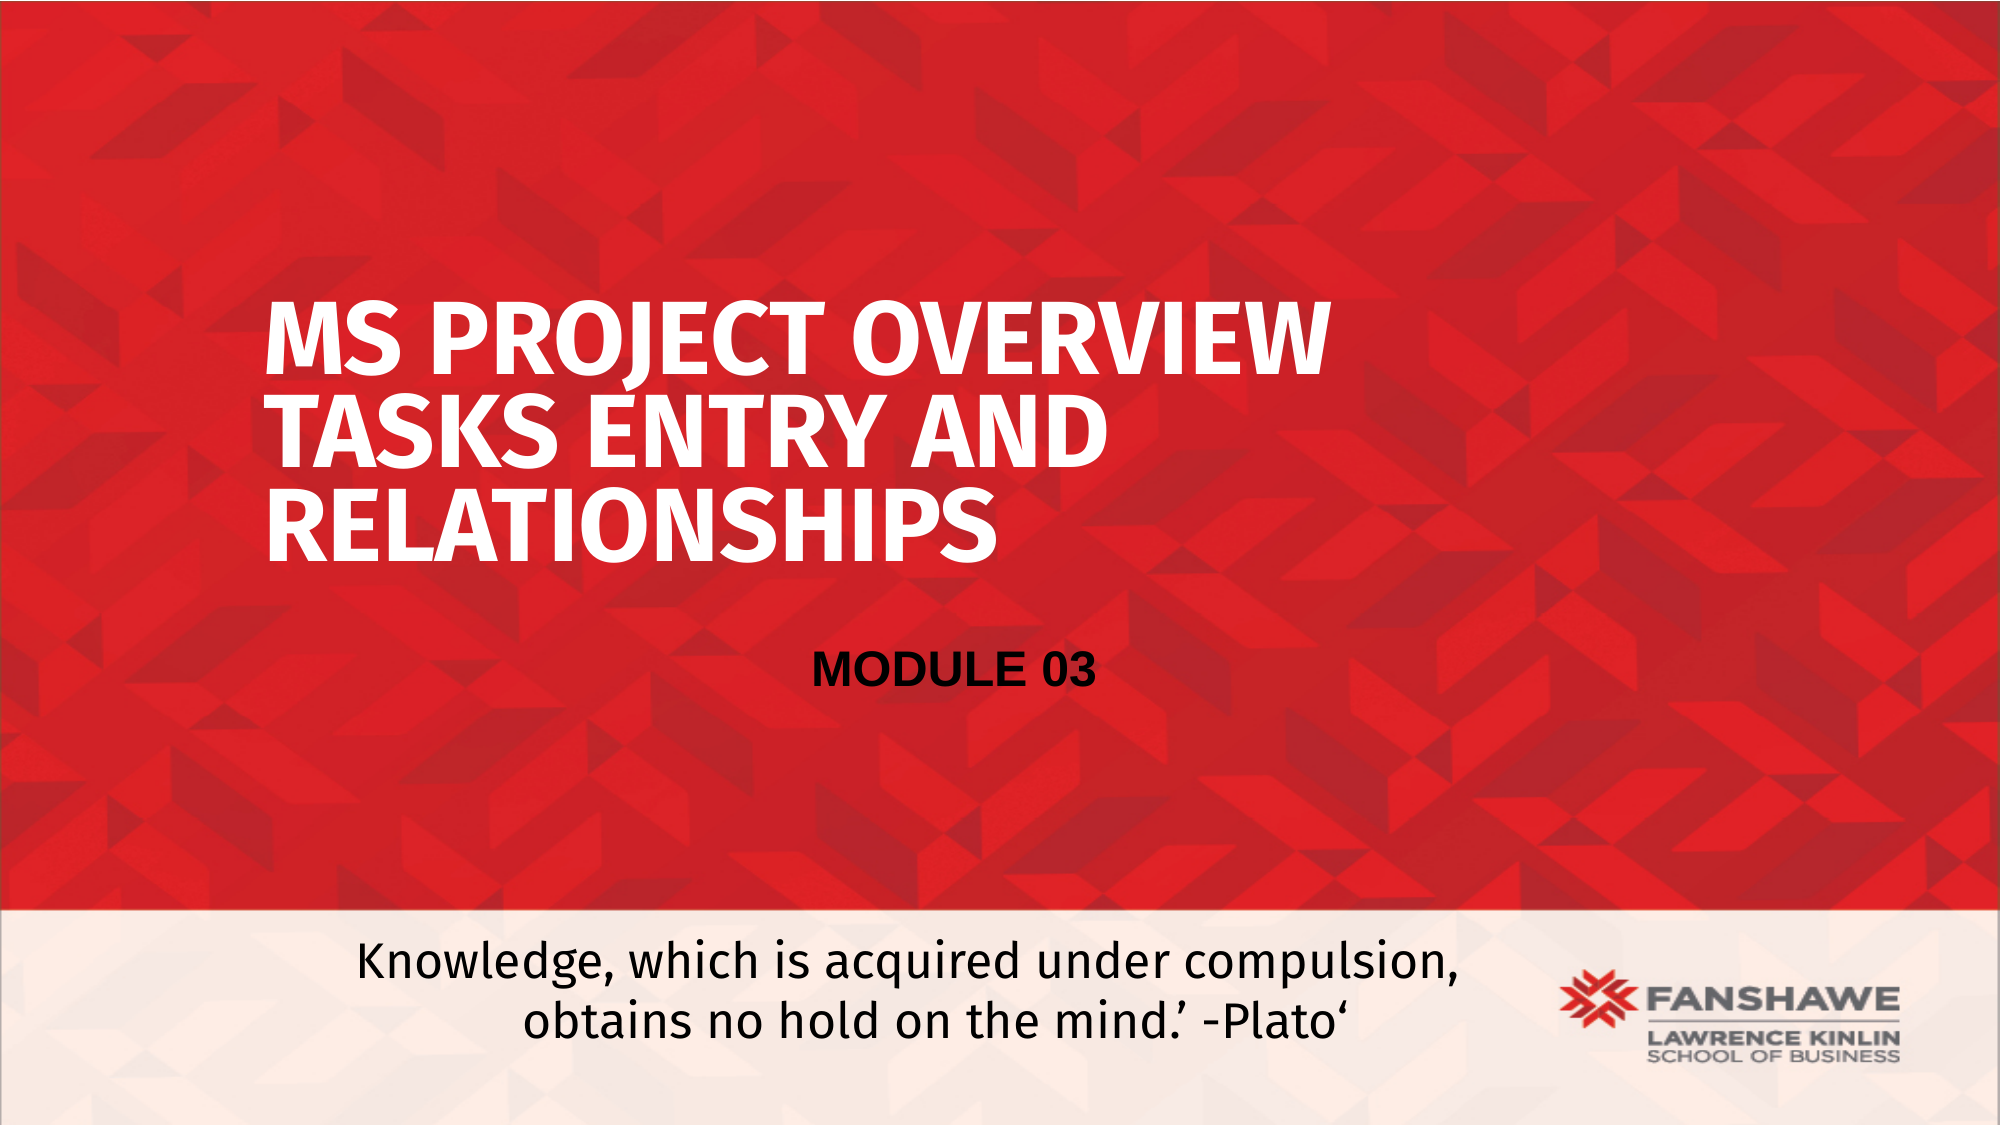

# MS Project Overview Tasks Entry and Relationships
Module 03
Knowledge, which is acquired under compulsion, obtains no hold on the mind.’ -Plato‘